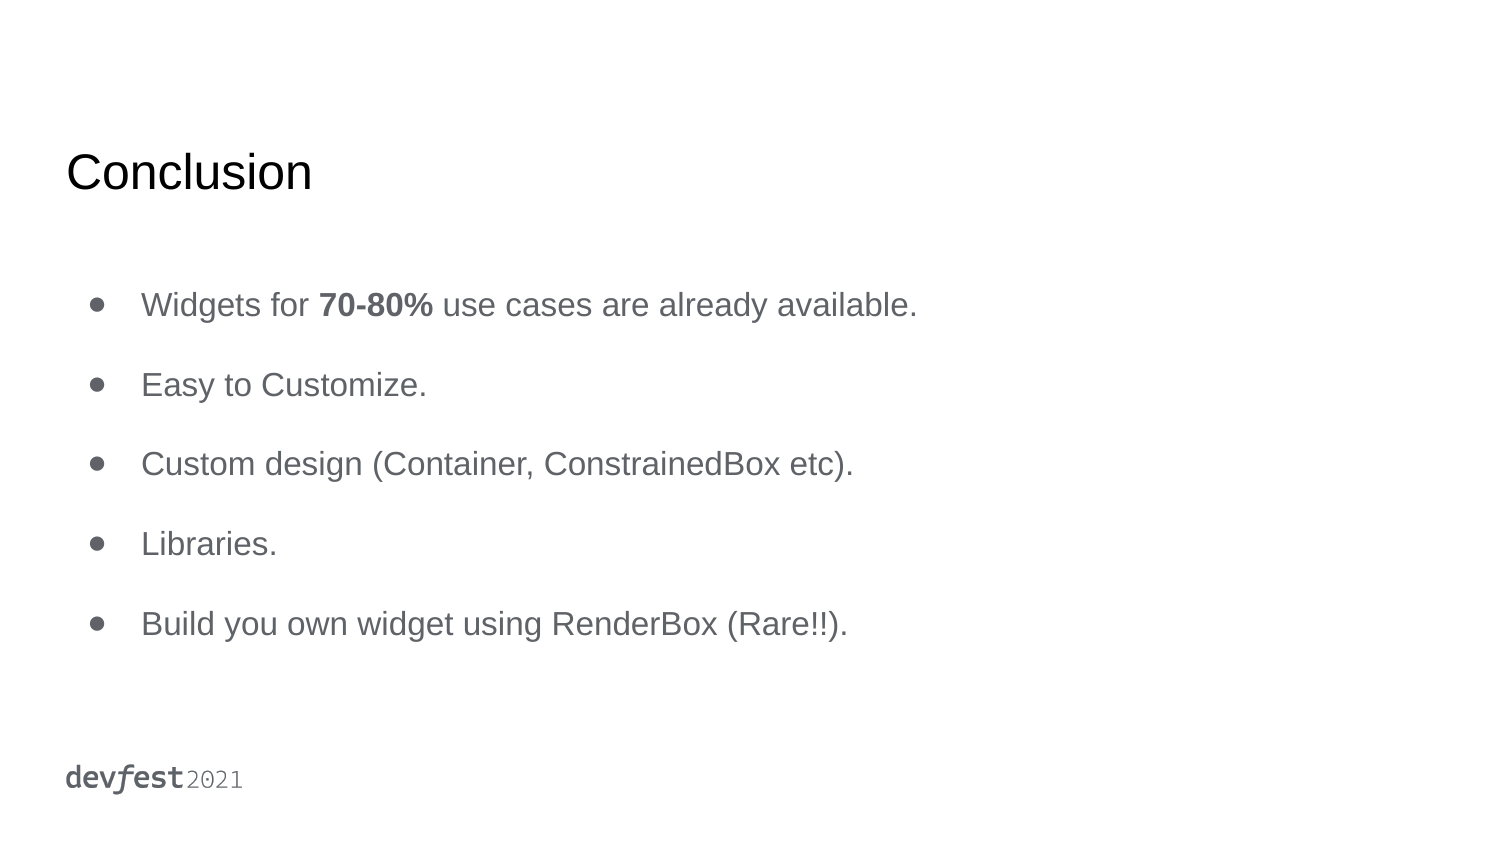

# Conclusion
Widgets for 70-80% use cases are already available.
Easy to Customize.
Custom design (Container, ConstrainedBox etc).
Libraries.
Build you own widget using RenderBox (Rare!!).